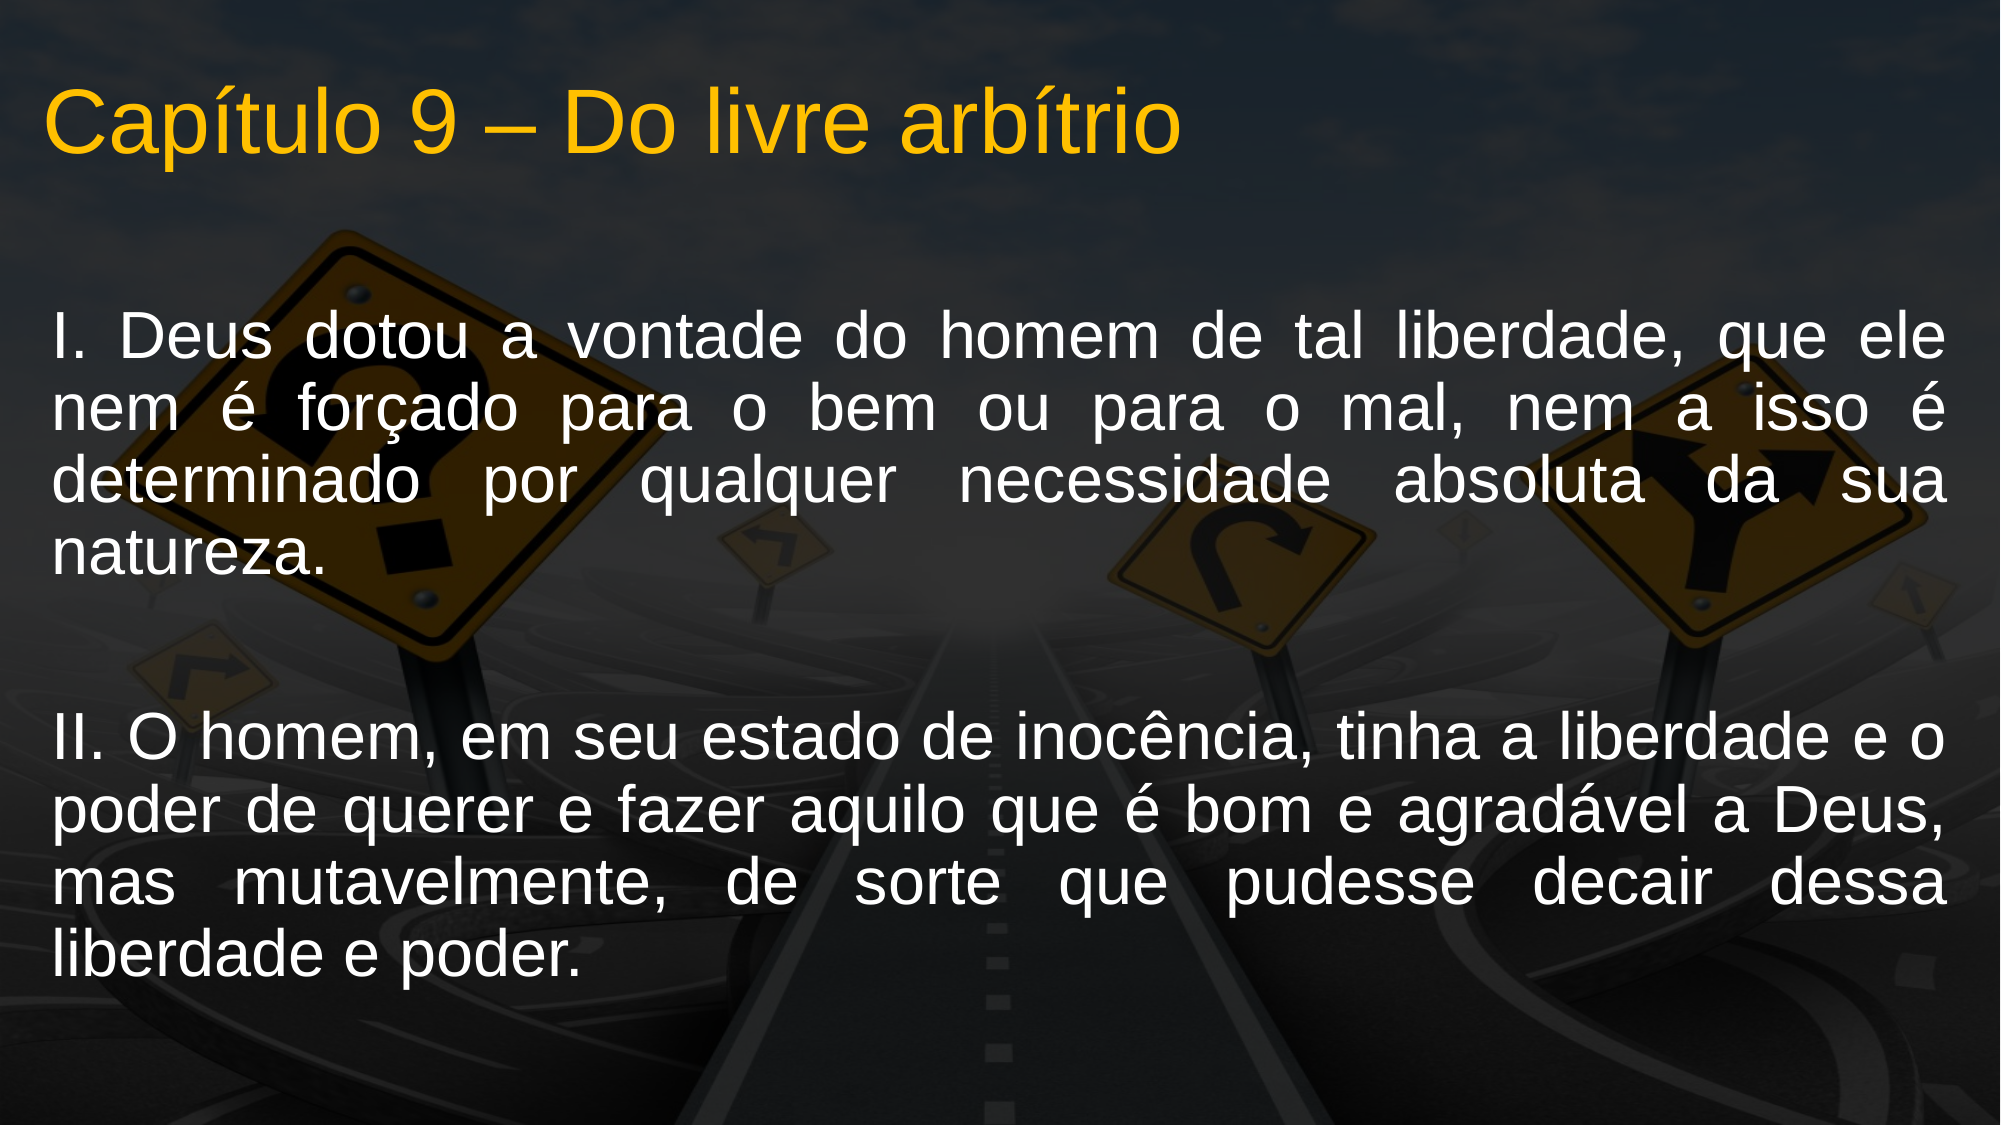

# Capítulo 9 – Do livre arbítrio
I. Deus dotou a vontade do homem de tal liberdade, que ele nem é forçado para o bem ou para o mal, nem a isso é determinado por qualquer necessidade absoluta da sua natureza.

II. O homem, em seu estado de inocência, tinha a liberdade e o poder de querer e fazer aquilo que é bom e agradável a Deus, mas mutavelmente, de sorte que pudesse decair dessa liberdade e poder.